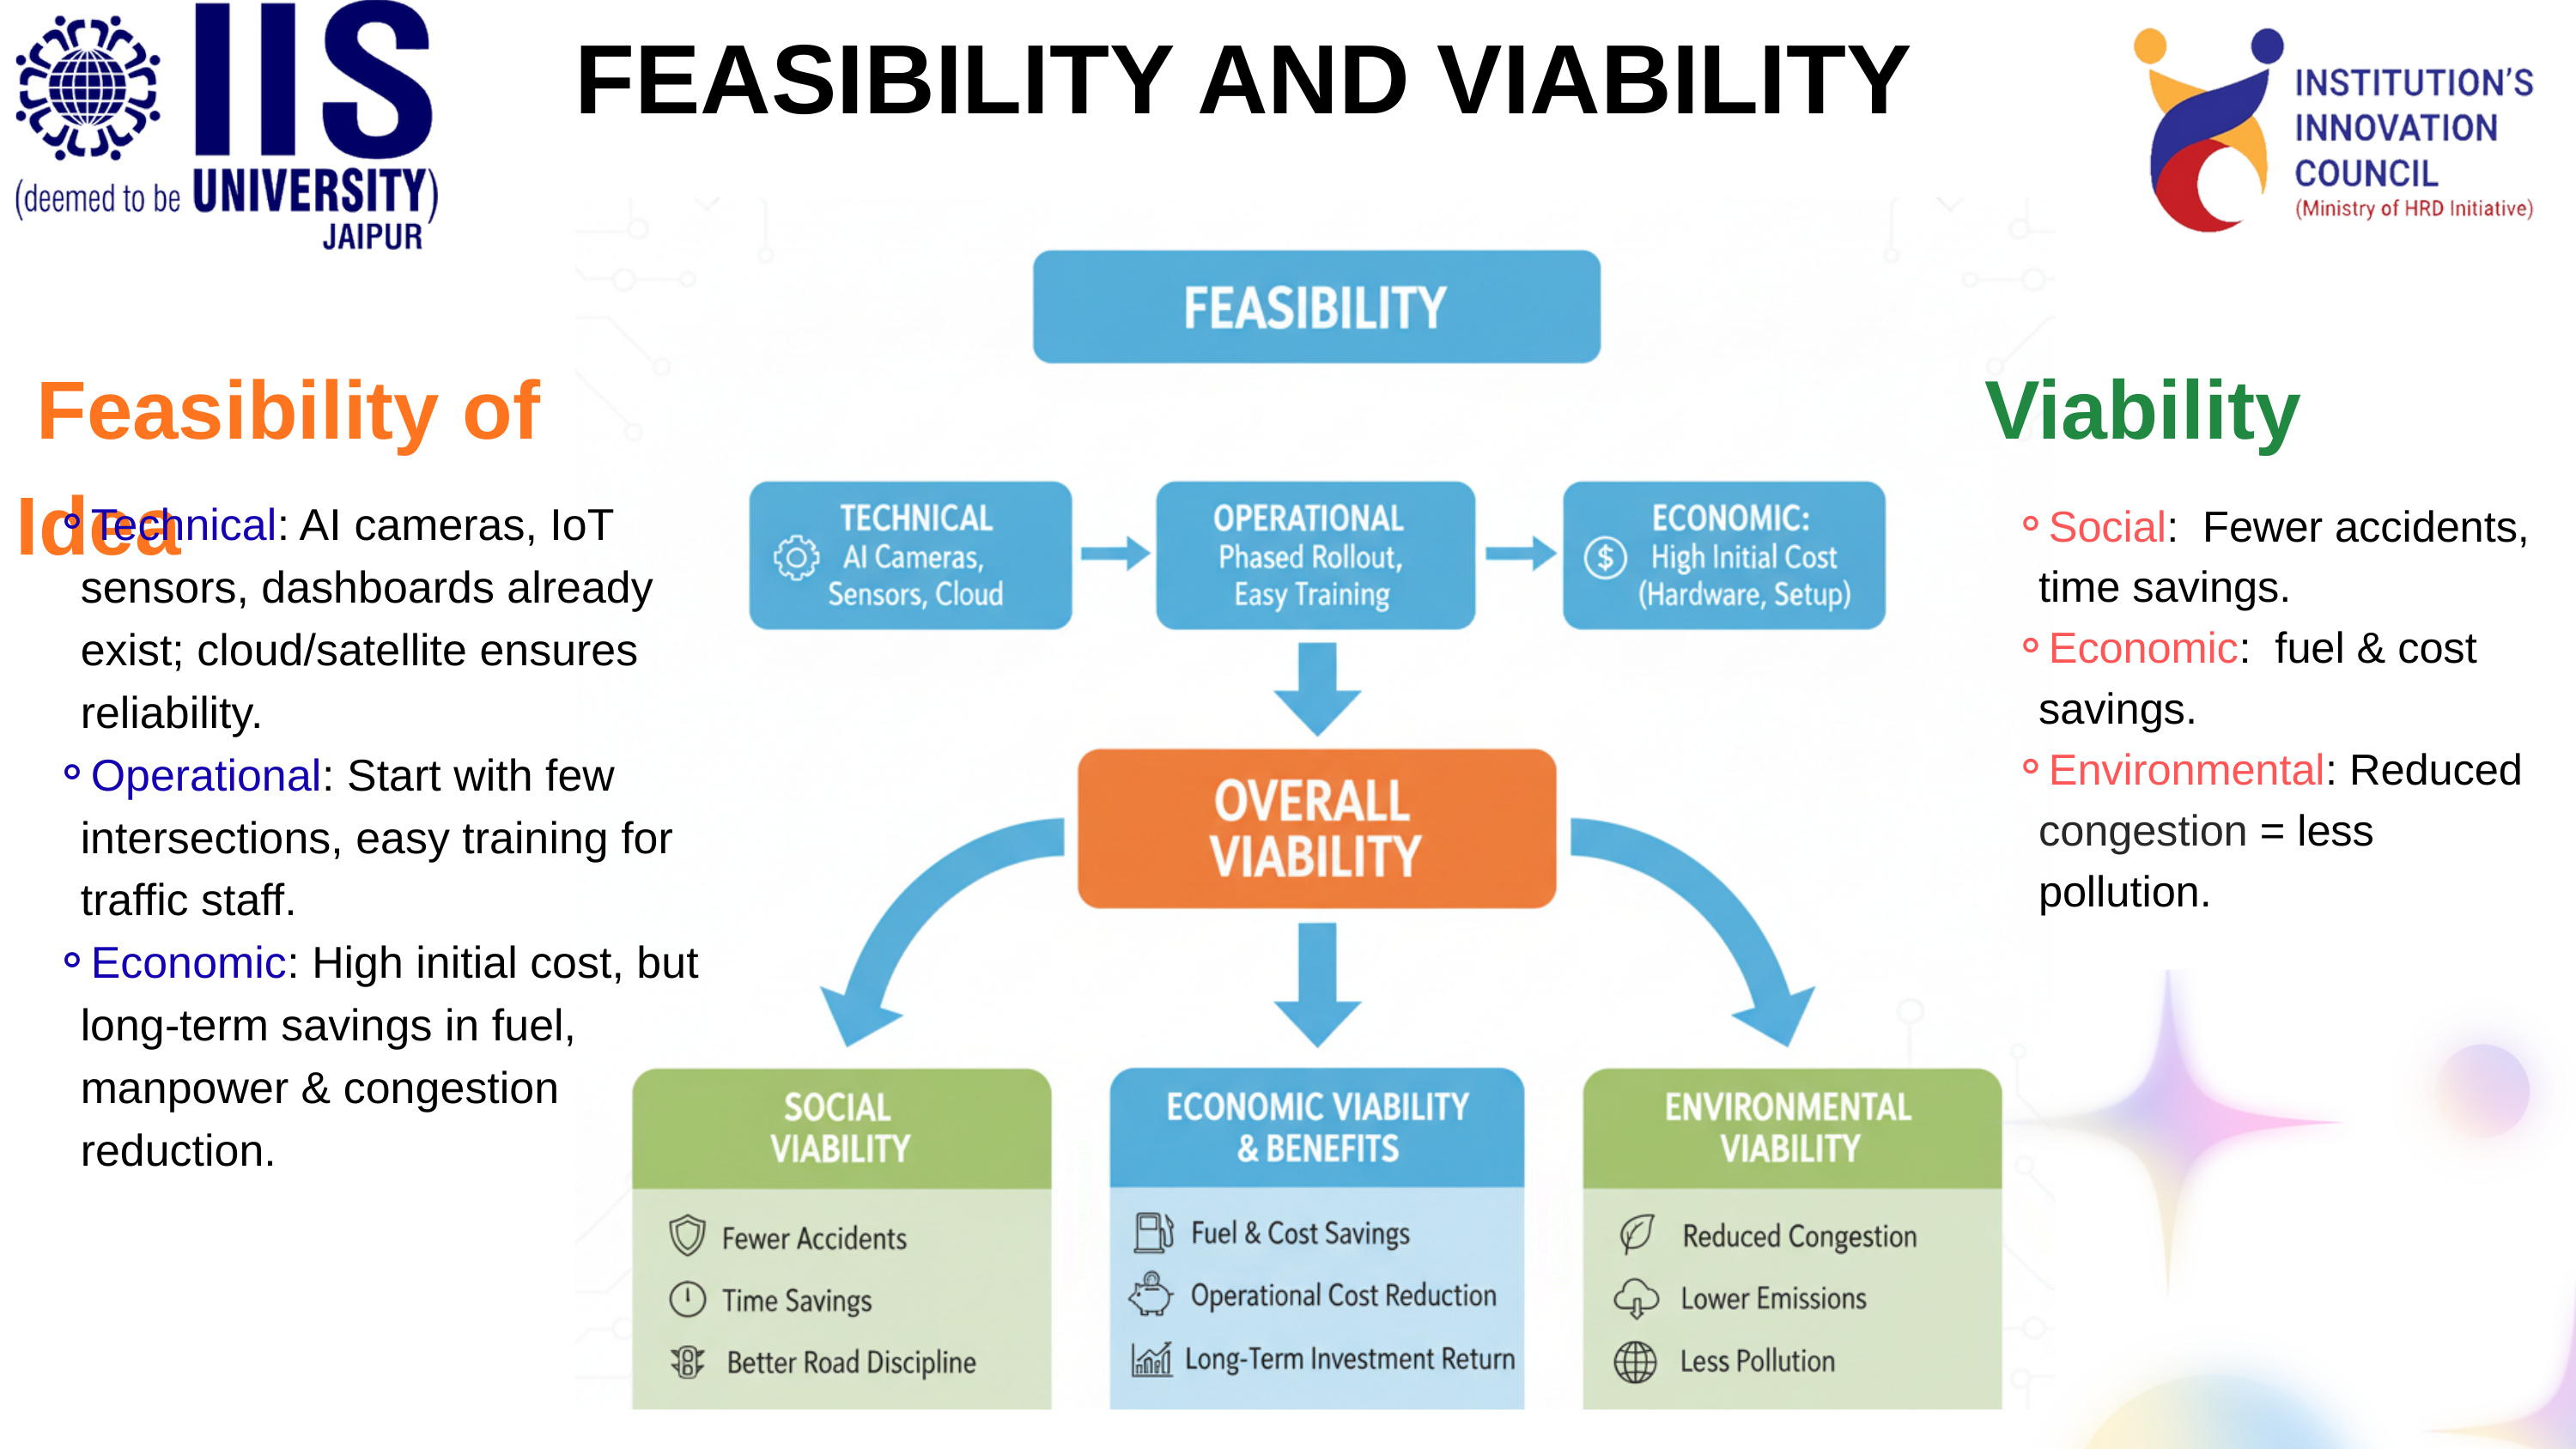

FEASIBILITY AND VIABILITY

 Viability
 Feasibility of Idea

Social:  Fewer accidents, time savings.
Economic:  fuel & cost savings.
Environmental: Reduced congestion = less pollution.

Technical: AI cameras, IoT sensors, dashboards already exist; cloud/satellite ensures reliability.
Operational: Start with few intersections, easy training for traffic staff.
Economic: High initial cost, but long-term savings in fuel, manpower & congestion reduction.

4